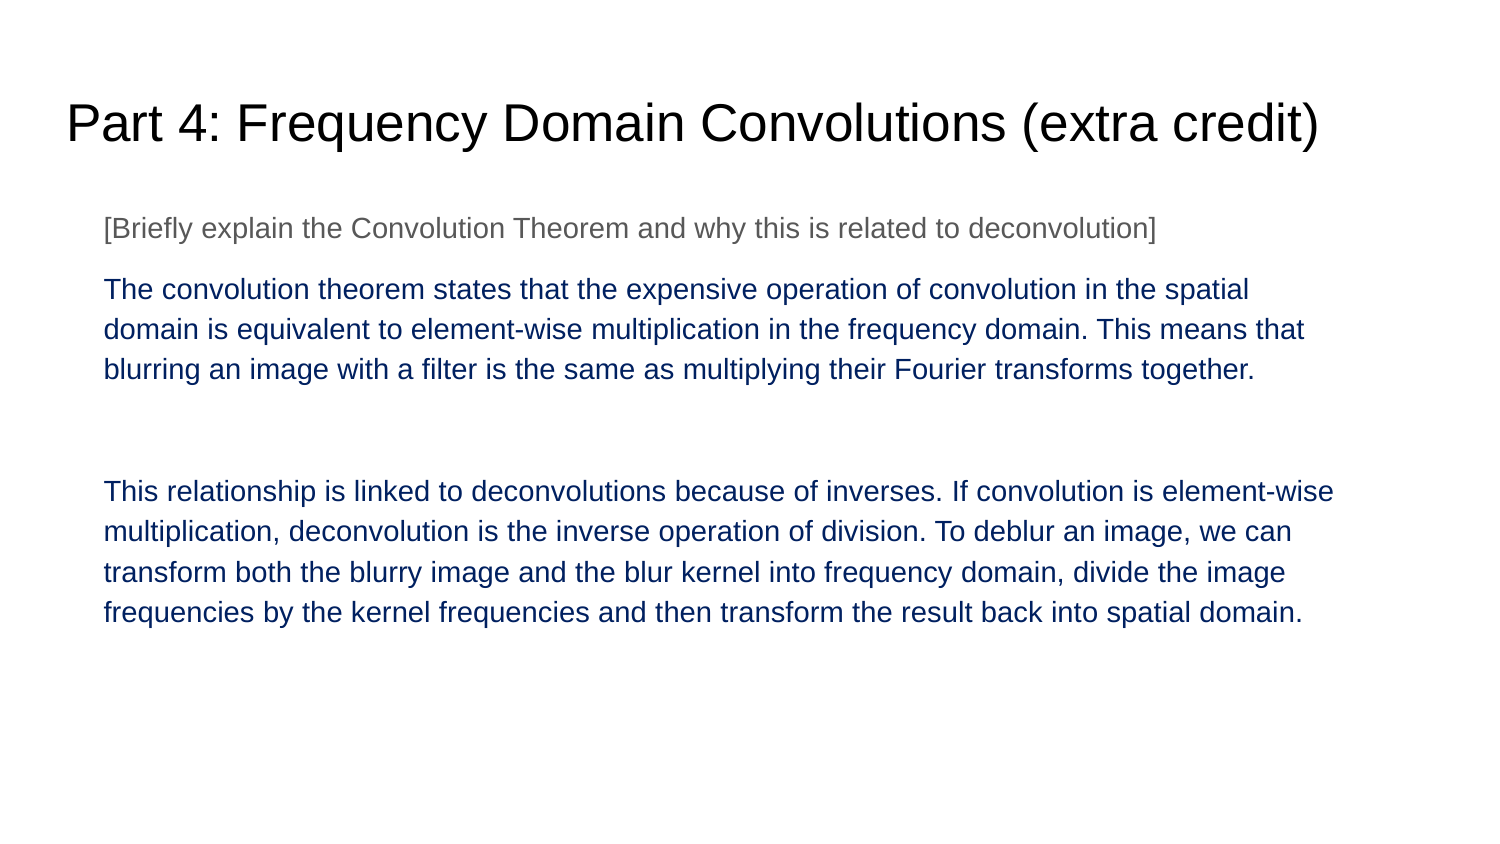

# Part 4: Frequency Domain Convolutions (extra credit)
[Briefly explain the Convolution Theorem and why this is related to deconvolution]
The convolution theorem states that the expensive operation of convolution in the spatial domain is equivalent to element-wise multiplication in the frequency domain. This means that blurring an image with a filter is the same as multiplying their Fourier transforms together.

This relationship is linked to deconvolutions because of inverses. If convolution is element-wise multiplication, deconvolution is the inverse operation of division. To deblur an image, we can transform both the blurry image and the blur kernel into frequency domain, divide the image frequencies by the kernel frequencies and then transform the result back into spatial domain.